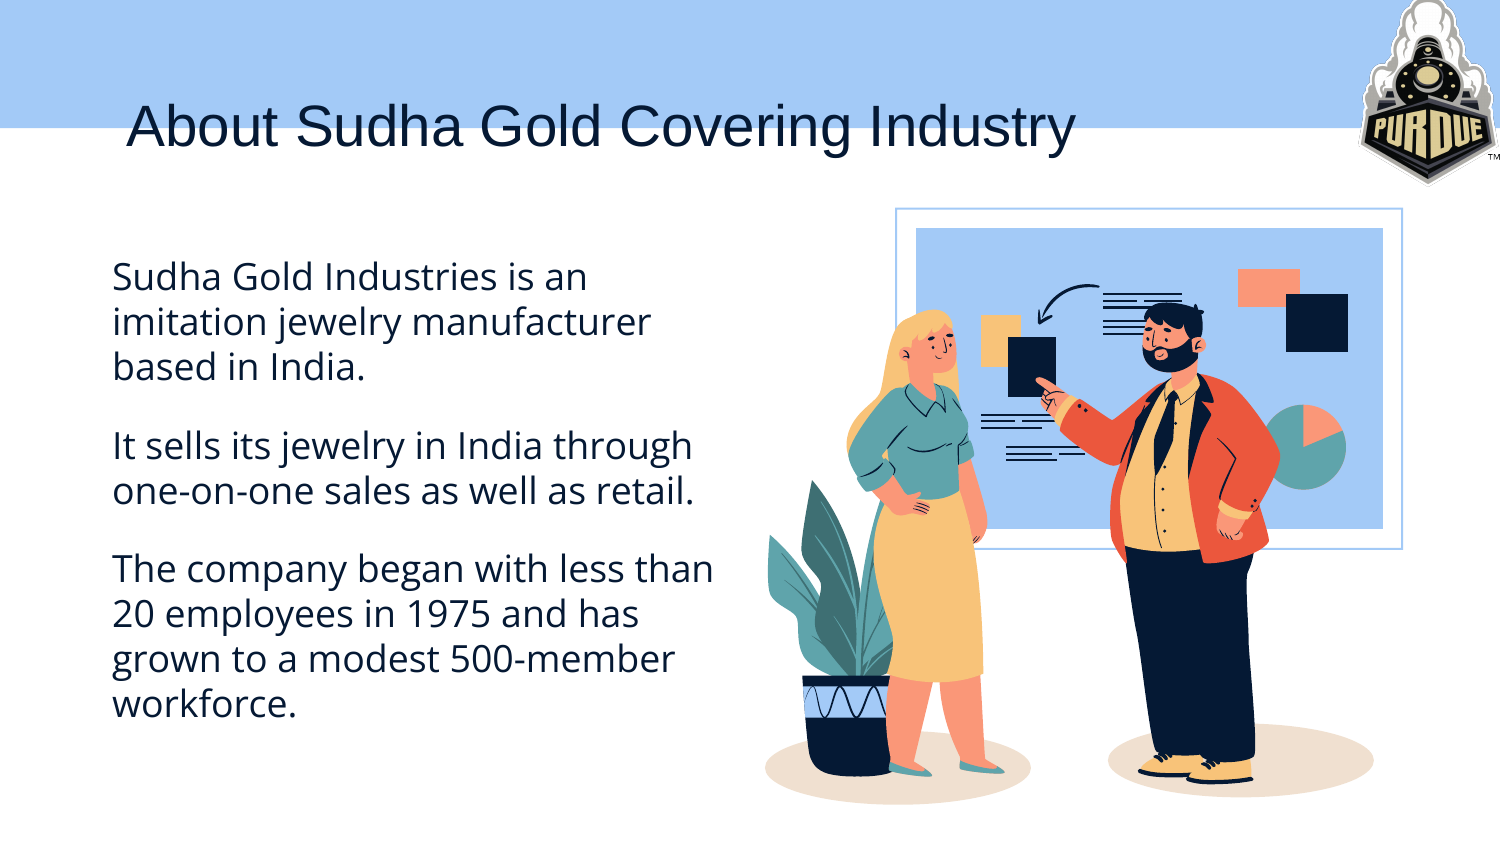

# About Sudha Gold Covering Industry

Sudha Gold Industries is an imitation jewelry manufacturer based in India.
It sells its jewelry in India through one-on-one sales as well as retail.
The company began with less than 20 employees in 1975 and has grown to a modest 500-member workforce.